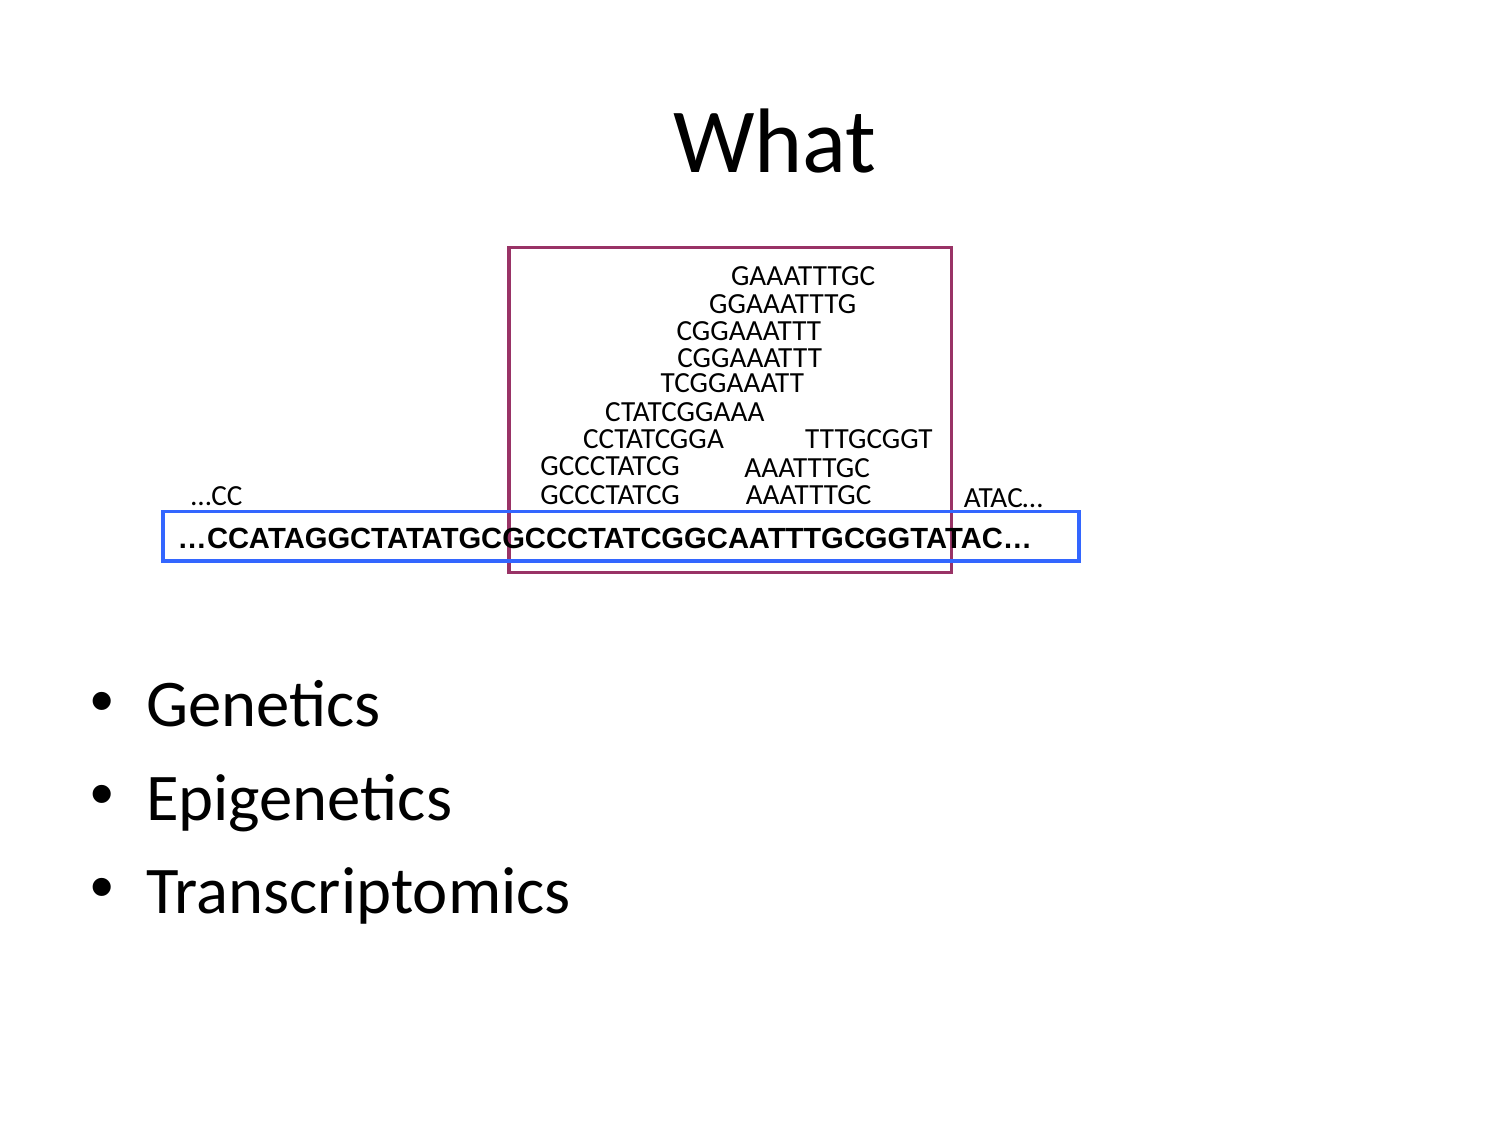

What

 GAAATTTGC
GGAAATTTG
CGGAAATTT
CGGAAATTT
TCGGAAATT
CTATCGGAAA
CCTATCGGA
TTTGCGGT
GCCCTATCG
AAATTTGC
GCCCTATCG
AAATTTGC
…CC
ATAC…
…CCATAGGCTATATGCGCCCTATCGGCAATTTGCGGTATAC…
Genetics
Epigenetics
Transcriptomics